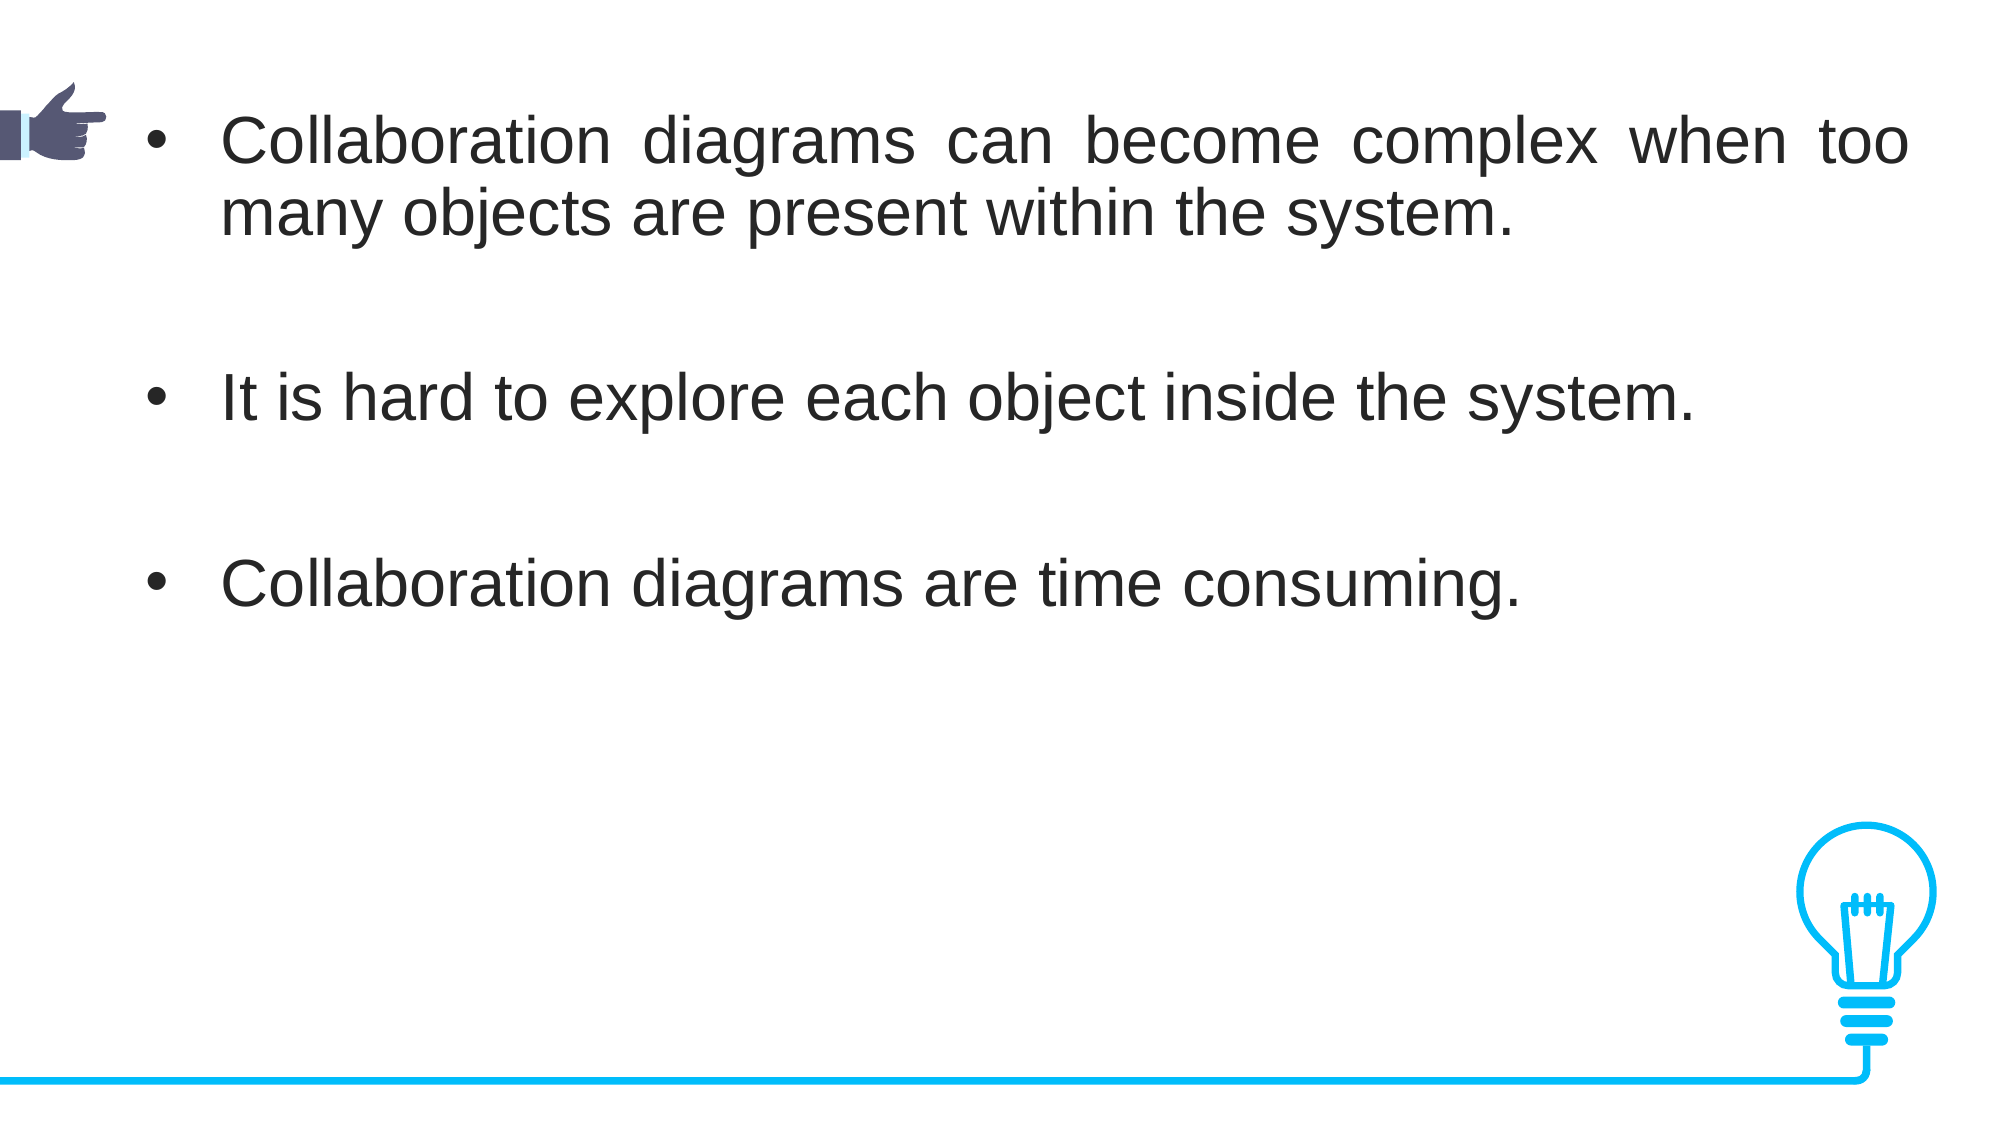

Collaboration diagrams can become complex when too many objects are present within the system.

It is hard to explore each object inside the system.

Collaboration diagrams are time consuming.